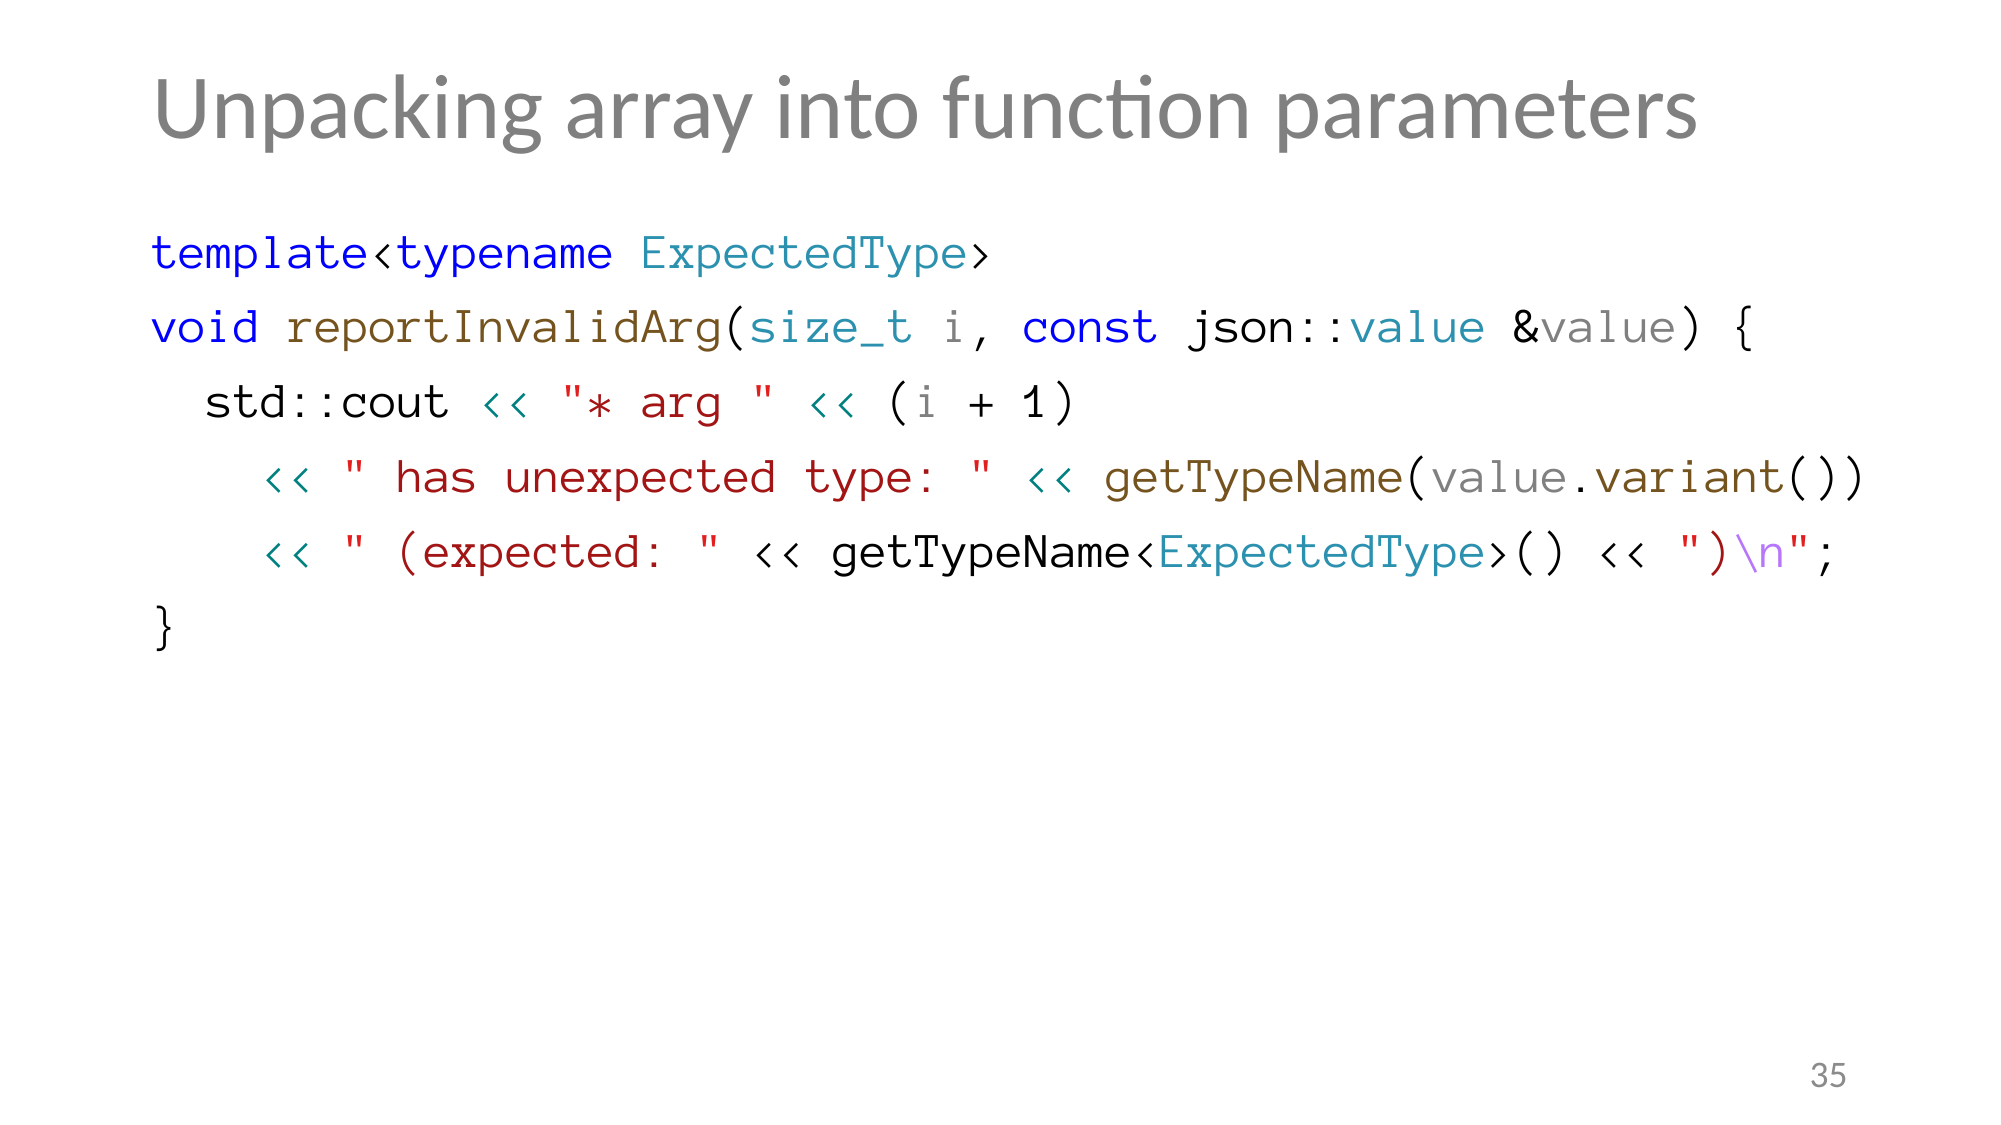

# Unpacking array into function parameters
template<typename ExpectedType>
void reportInvalidArg(size_t i, const json::value &value) {
  std::cout << "* arg " << (i + 1)
    << " has unexpected type: " << getTypeName(value.variant())
    << " (expected: " << getTypeName<ExpectedType>() << ")\n";
}
35